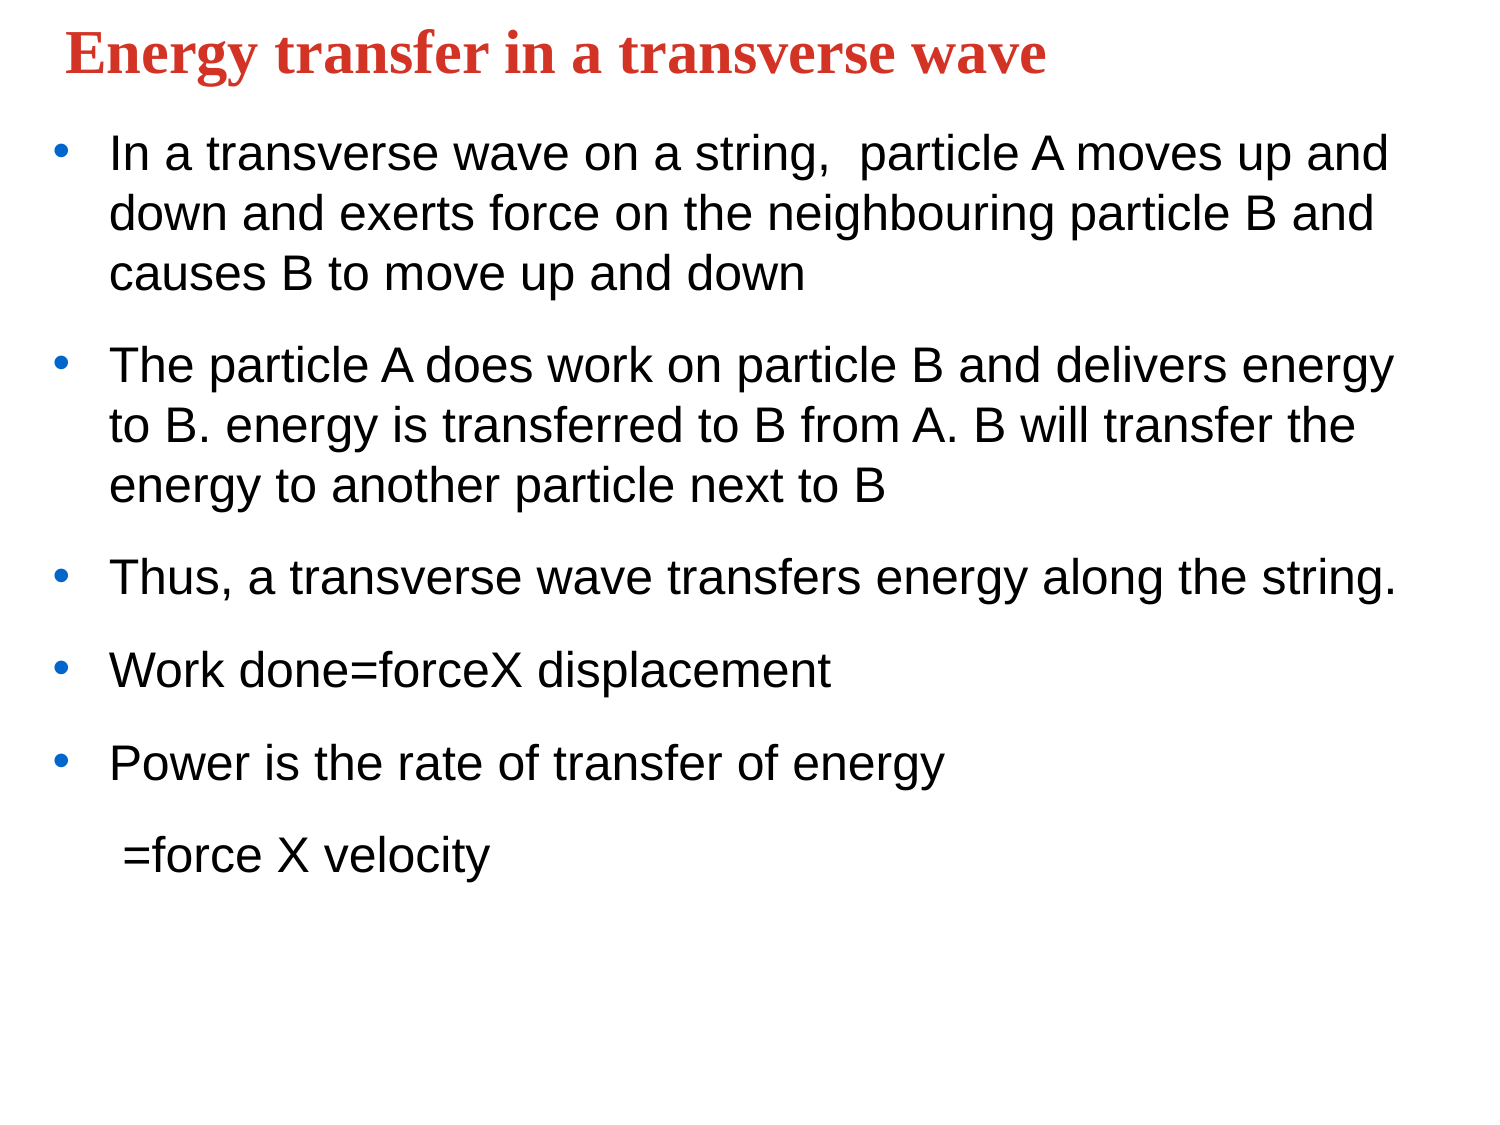

# Energy transfer in a transverse wave
In a transverse wave on a string,  particle A moves up and down and exerts force on the neighbouring particle B and causes B to move up and down
The particle A does work on particle B and delivers energy to B. energy is transferred to B from A. B will transfer the energy to another particle next to B
Thus, a transverse wave transfers energy along the string.
Work done=forceX displacement
Power is the rate of transfer of energy
     =force X velocity